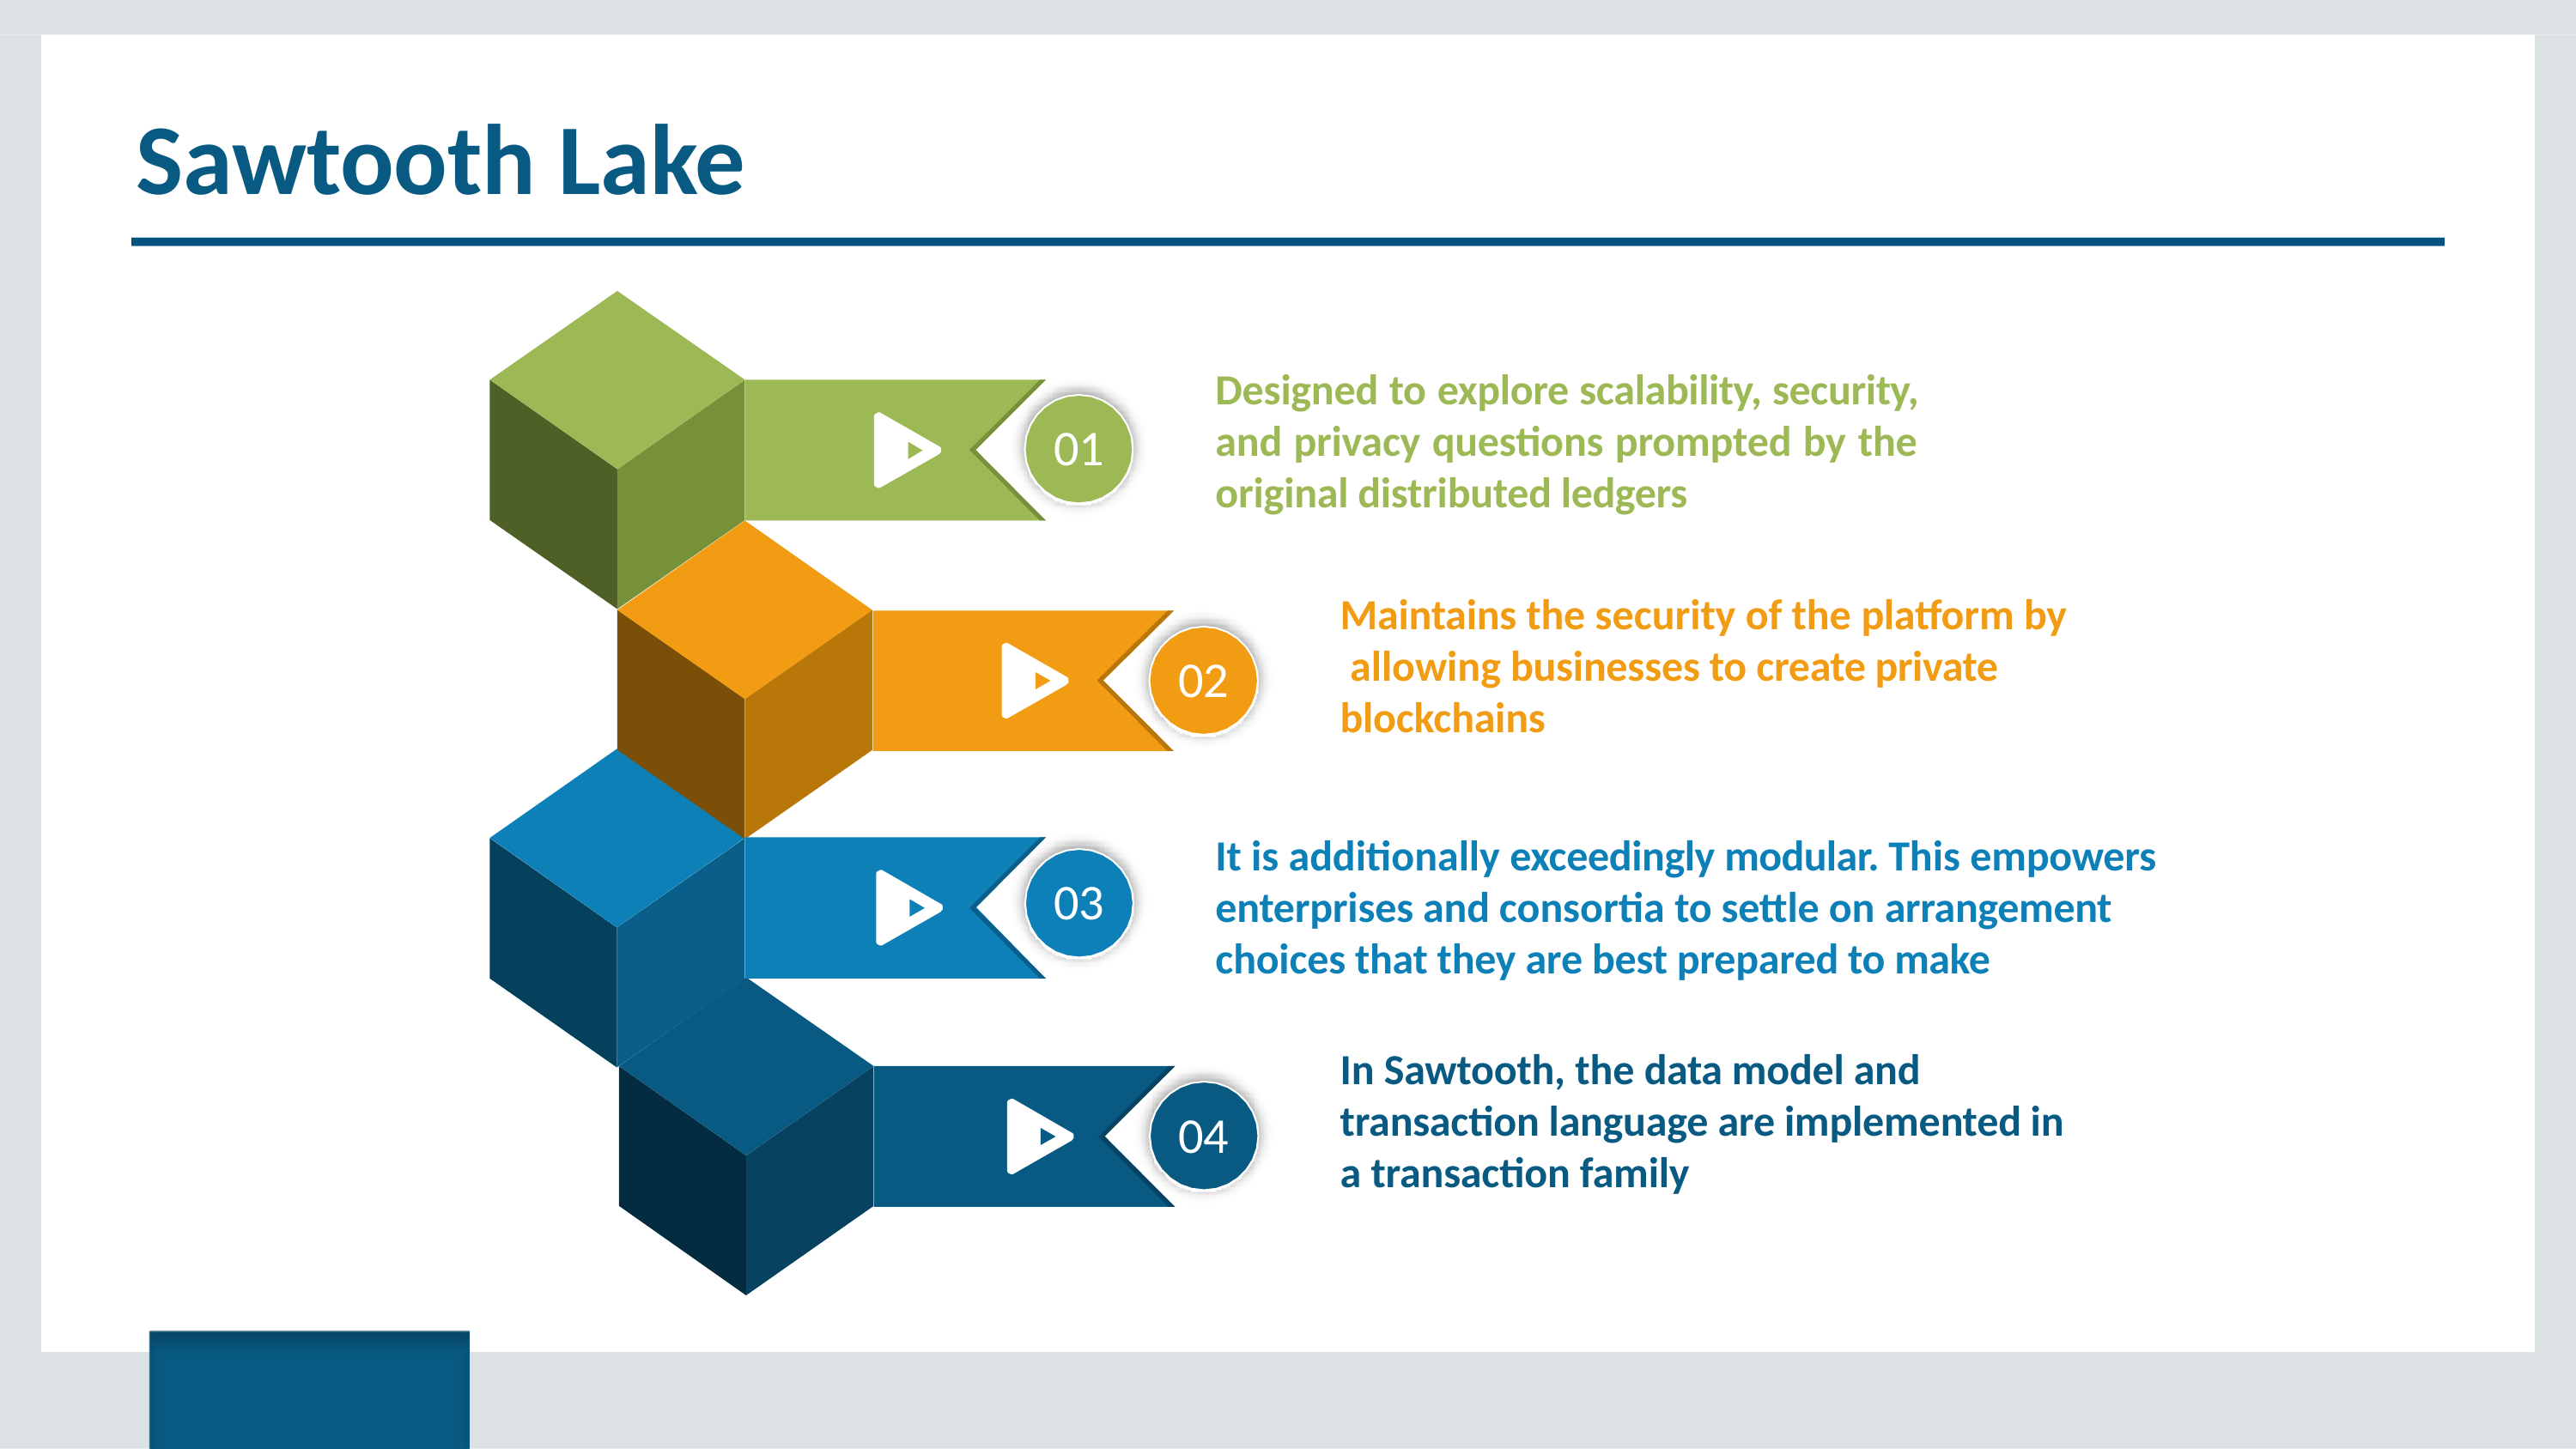

# Sawtooth Lake

Designed to explore scalability, security,  and privacy questions prompted by the  original distributed ledgers

01

Maintains the security of the platform by  allowing businesses to create private  blockchains

02

It is additionally exceedingly modular. This empowers  enterprises and consortia to settle on arrangement  choices that they are best prepared to make

03

In Sawtooth, the data model and  transaction language are implemented in  a transaction family

04